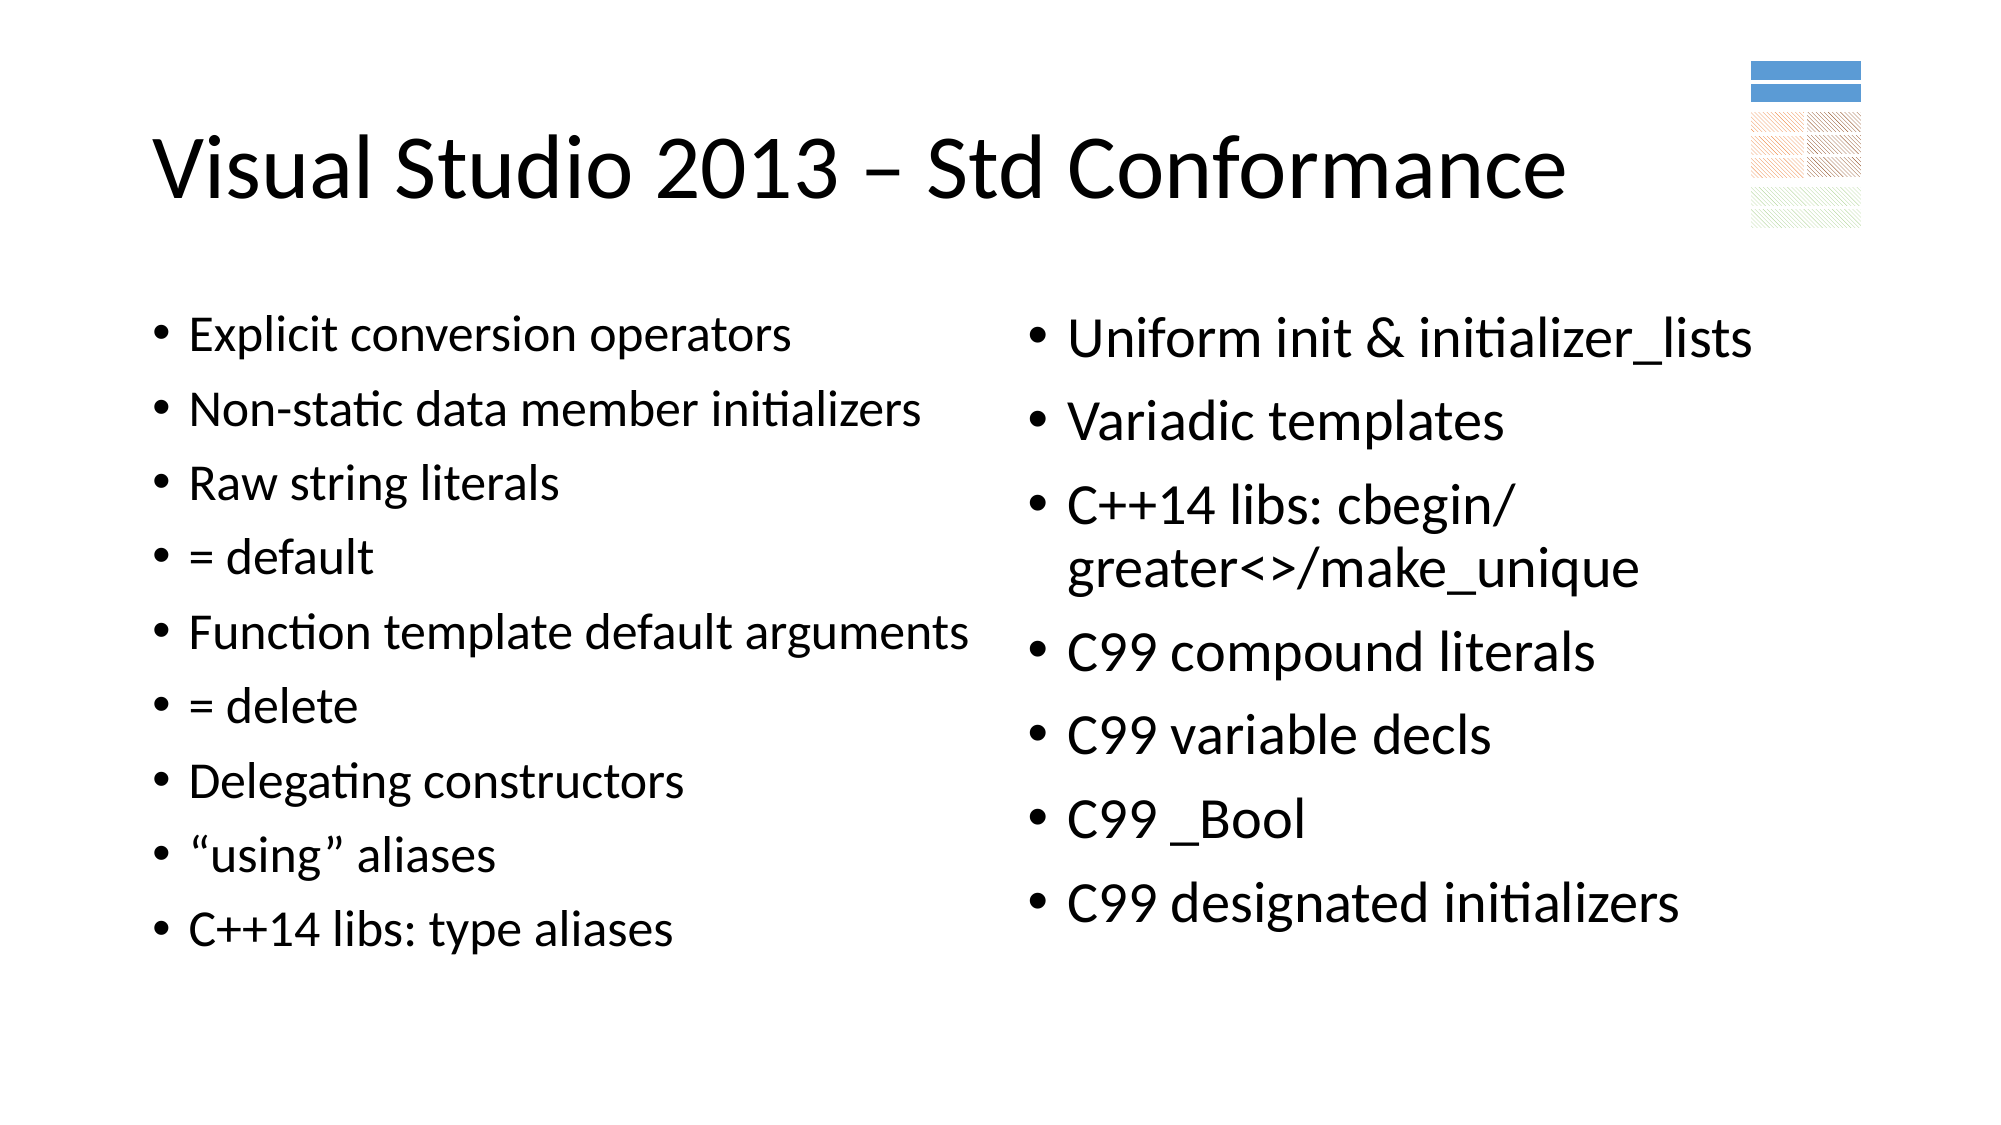

# Visual Studio 2013 – Std Conformance

Explicit conversion operators
Non-static data member initializers
Raw string literals
= default
Function template default arguments
= delete
Delegating constructors
“using” aliases
C++14 libs: type aliases
Uniform init & initializer_lists
Variadic templates
C++14 libs: cbegin/ greater<>/make_unique
C99 compound literals
C99 variable decls
C99 _Bool
C99 designated initializers